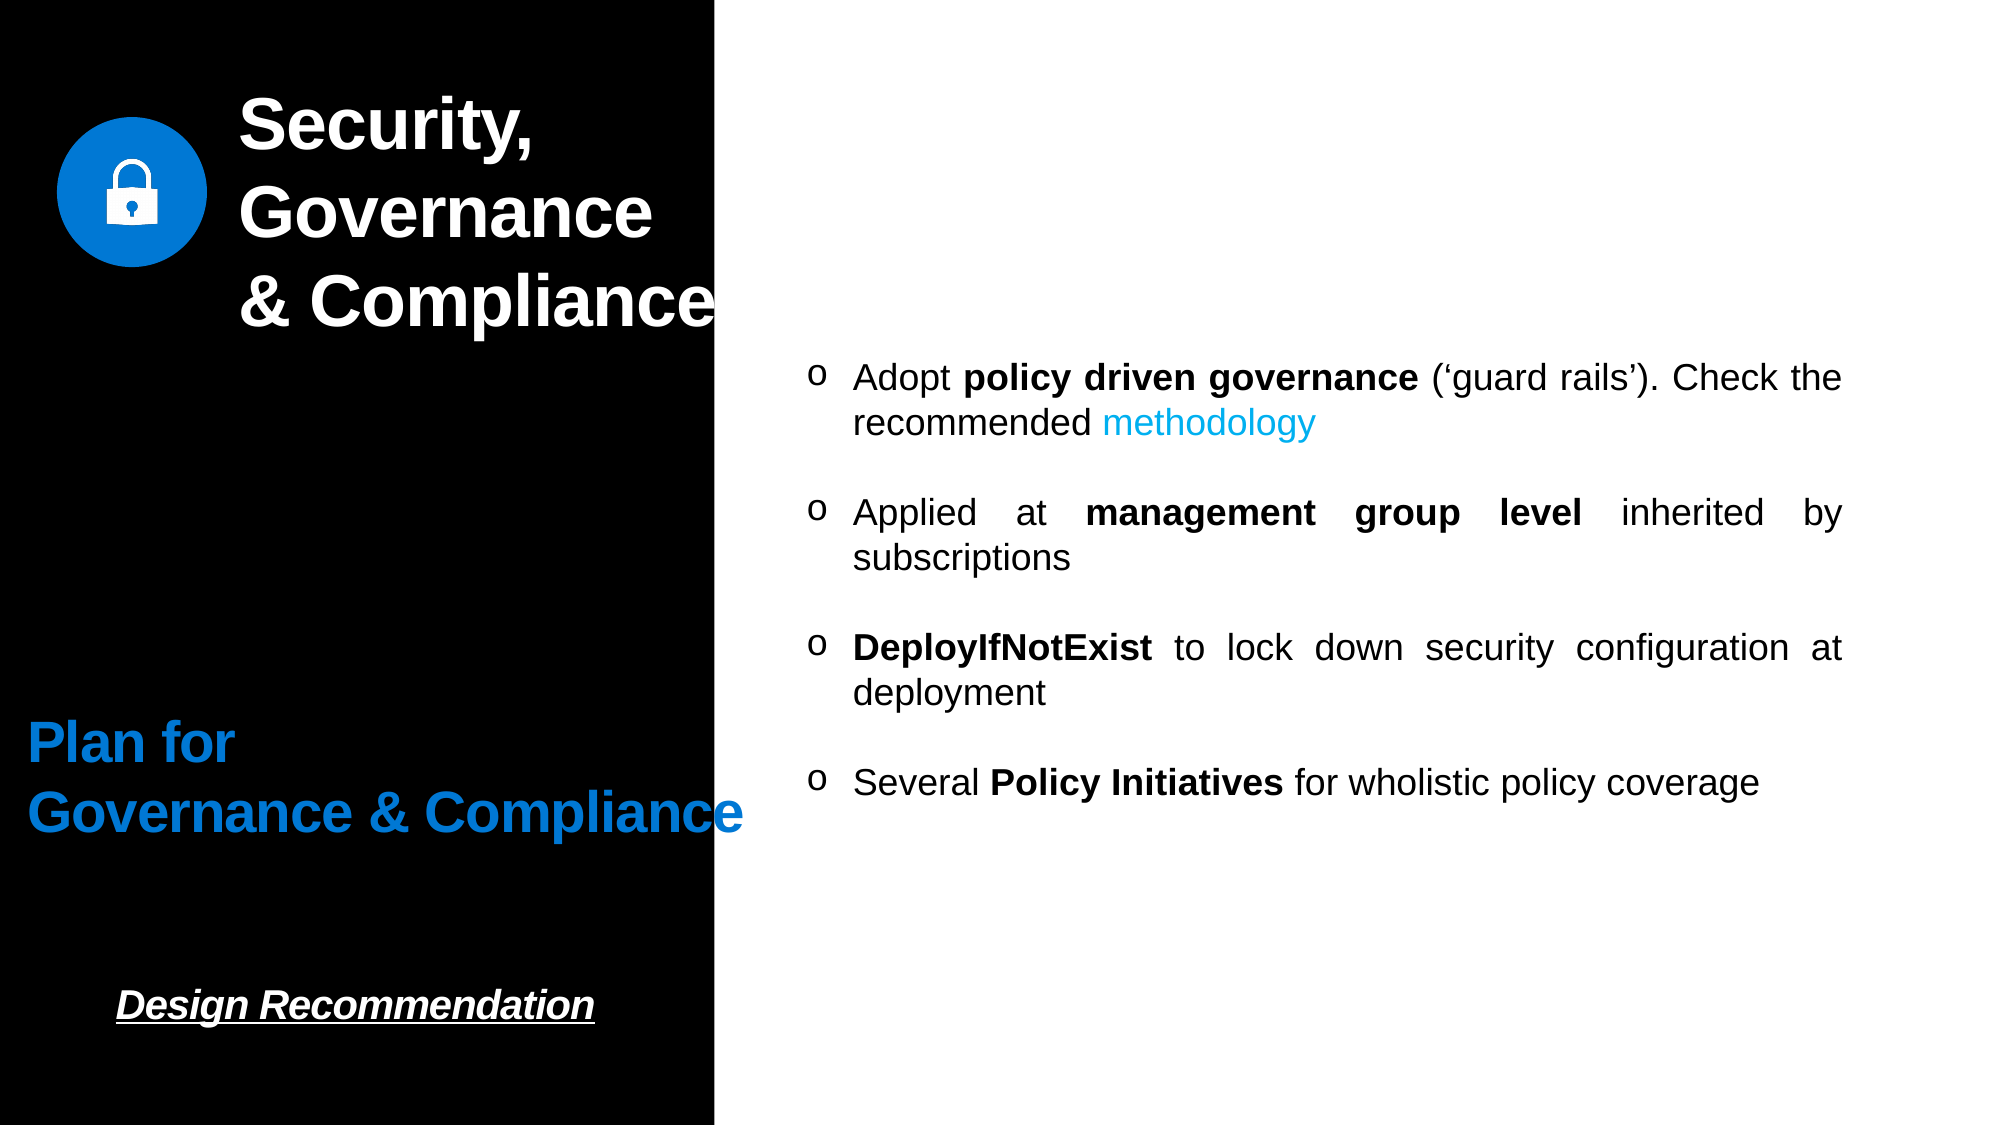

Security, Governance & Compliance

Adopt policy driven governance (‘guard rails’). Check the recommended methodology

Applied at management group level inherited by subscriptions

DeployIfNotExist to lock down security configuration at deployment

Several Policy Initiatives for wholistic policy coverage
Plan for
Governance & Compliance
Design Recommendation